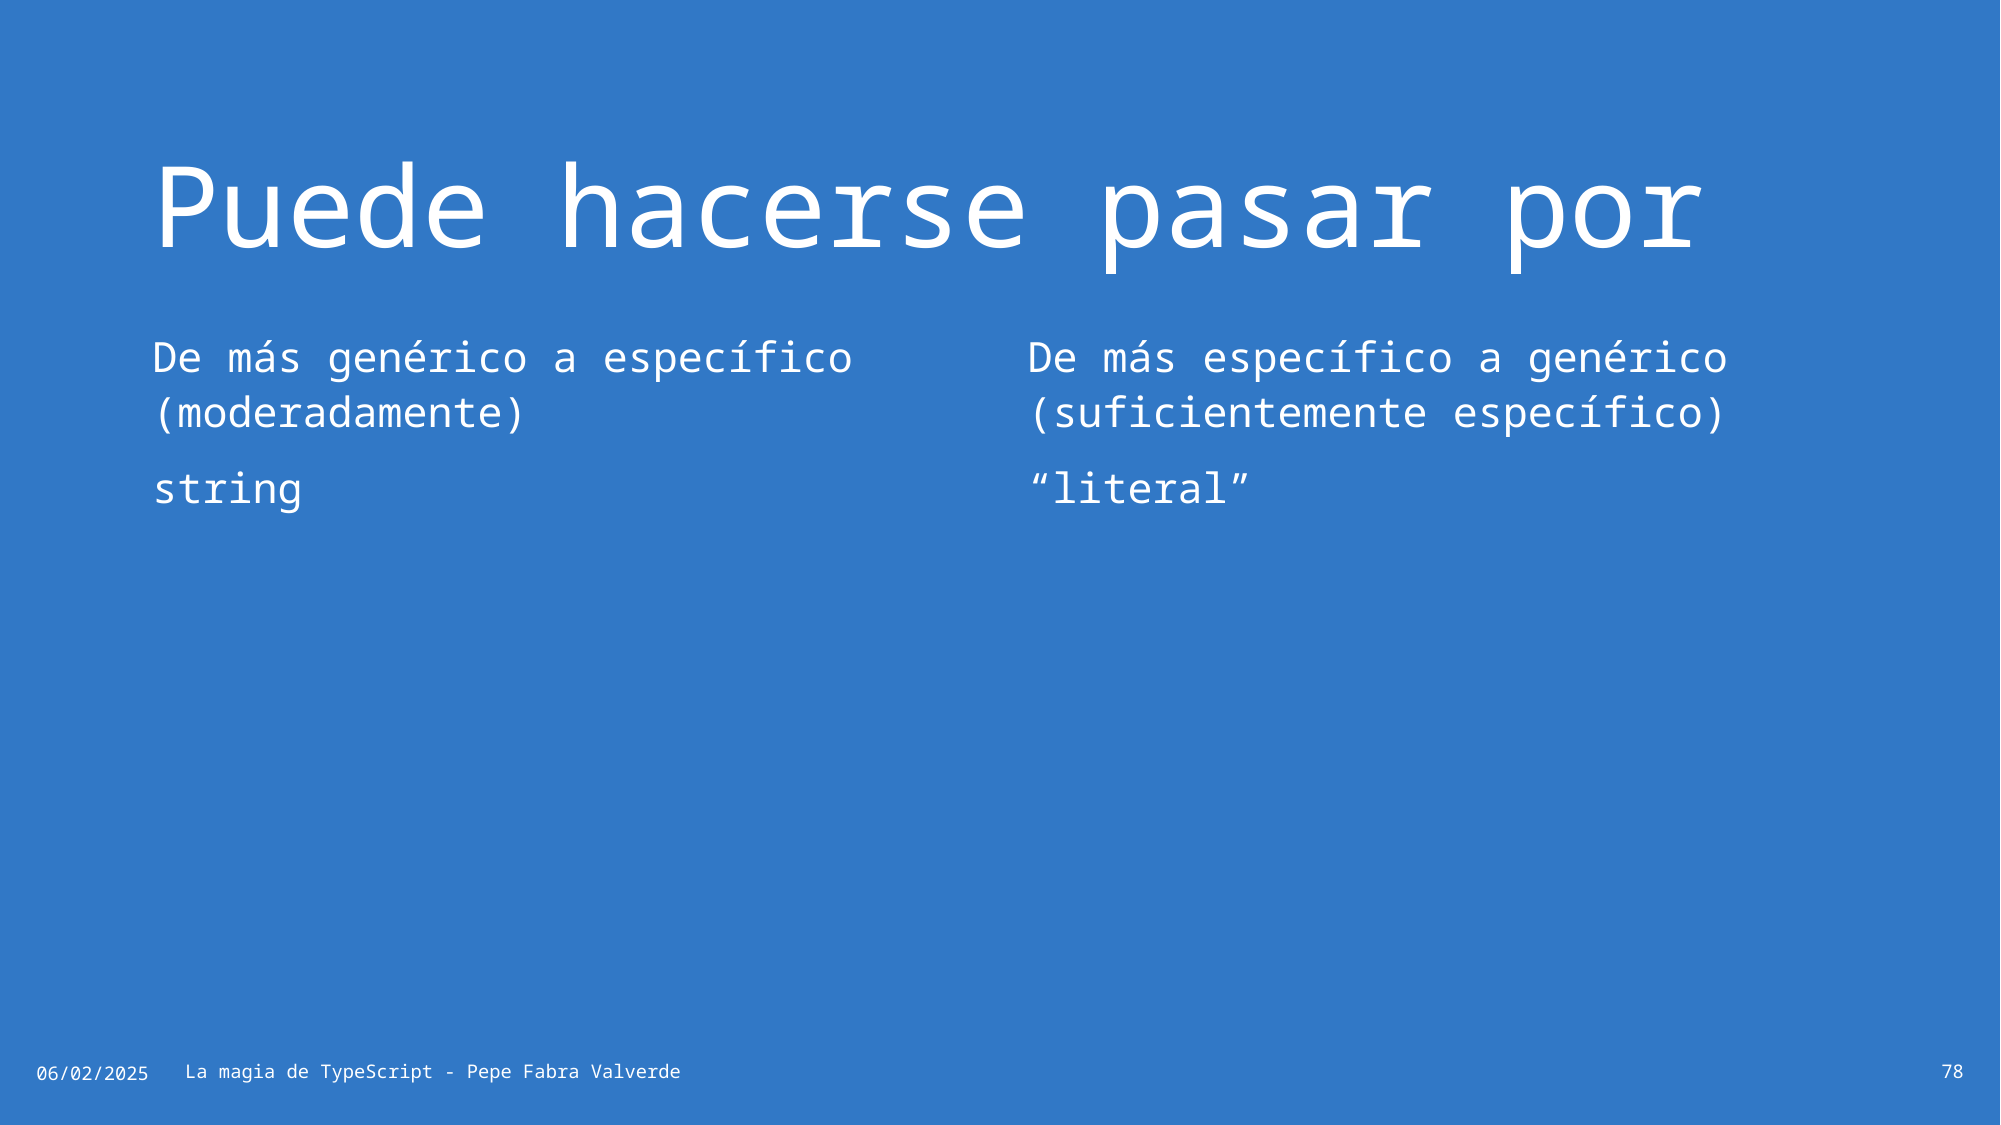

# Puede hacerse pasar por
De más genérico a específico (moderadamente)
string
string
“literal”
“{number}-ex”
number
{}
unknown
De más específico a genérico (suficientemente específico)
“literal”
string
String
“tt-ex”
“0”
{ foo: “bar” }
undefined

06/02/2025
La magia de TypeScript - Pepe Fabra Valverde
78